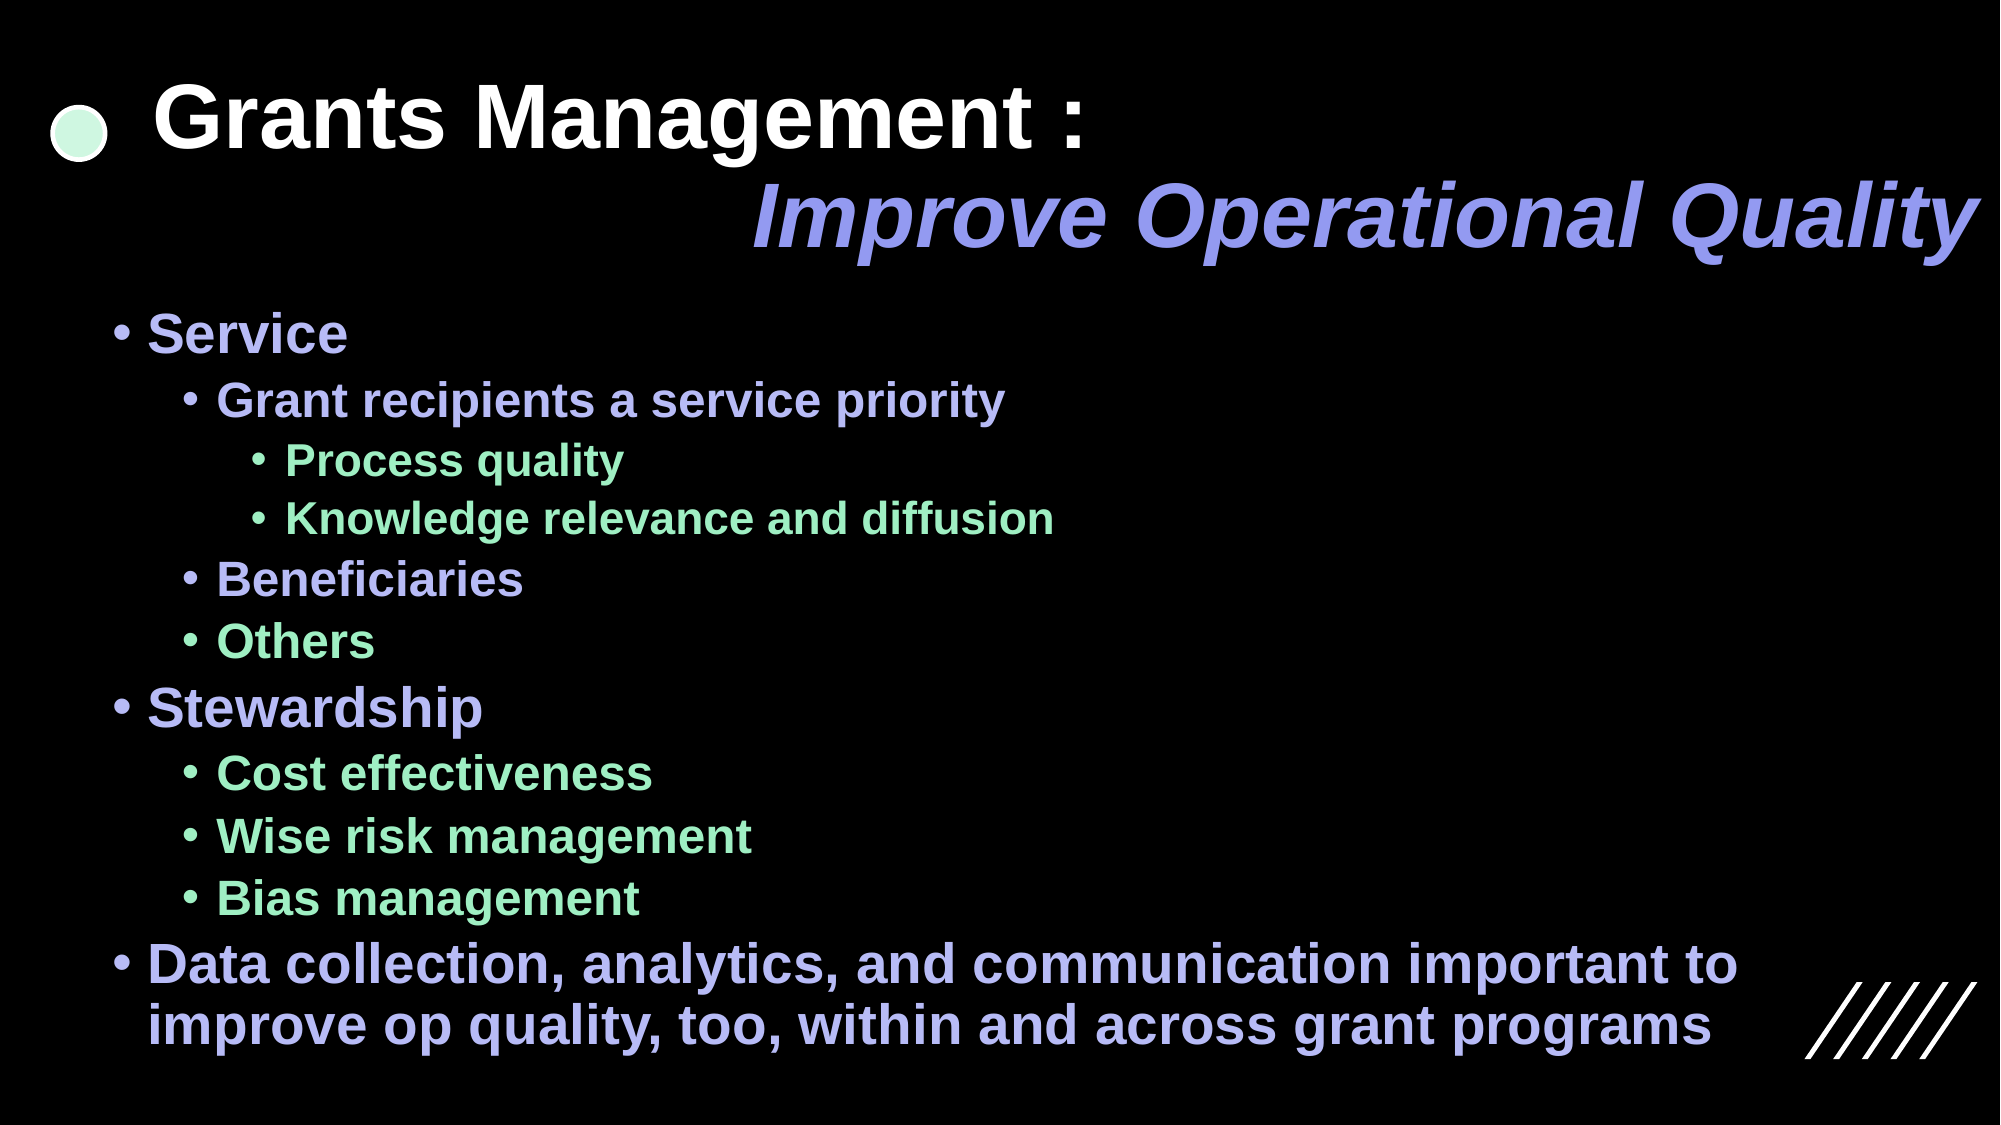

# Grants Management : Improve Operational Quality

Service
Grant recipients a service priority
Process quality
Knowledge relevance and diffusion
Beneficiaries
Others
Stewardship
Cost effectiveness
Wise risk management
Bias management
Data collection, analytics, and communication important to improve op quality, too, within and across grant programs